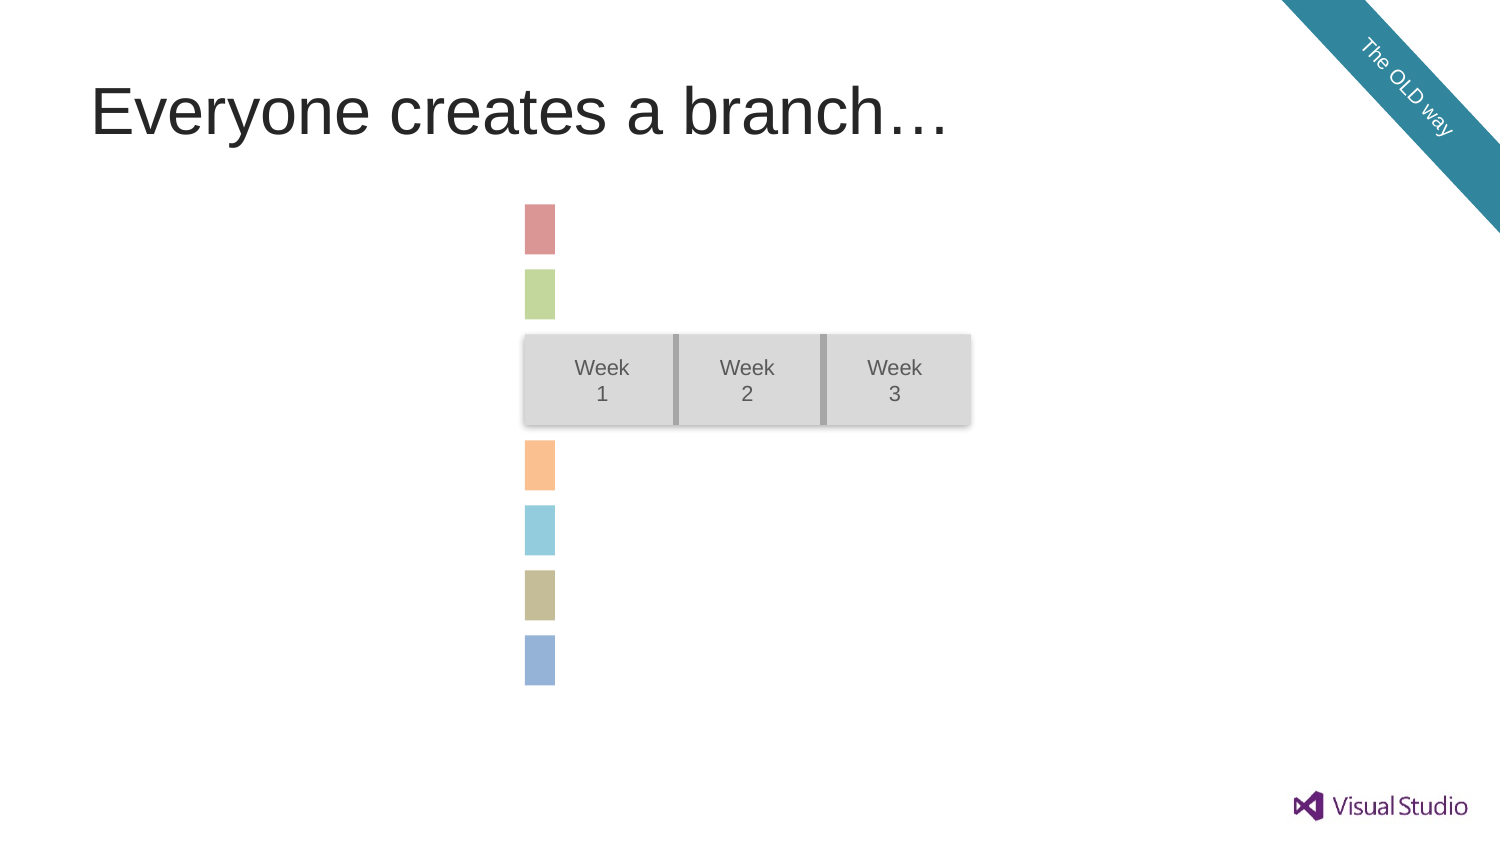

The OLD way
# Everyone creates a branch…

Week 1
Week 2
Week 3